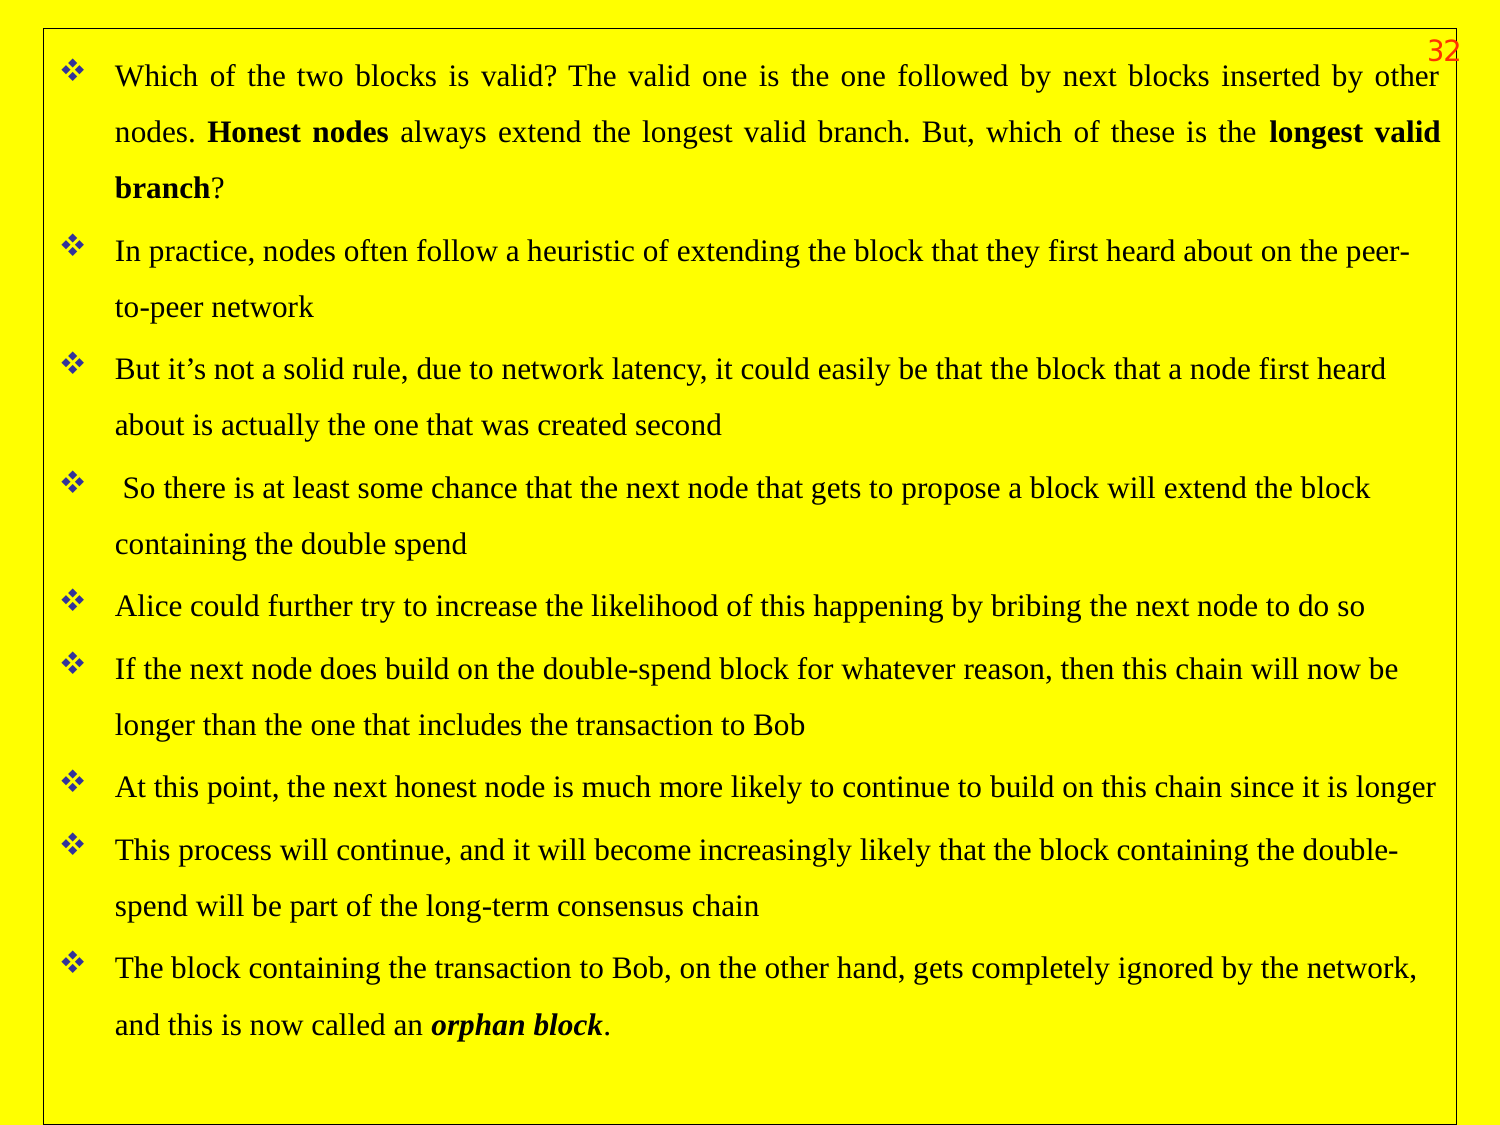

32
Which of the two blocks is valid? The valid one is the one followed by next blocks inserted by other nodes. Honest nodes always extend the longest valid branch. But, which of these is the longest valid branch?
In practice, nodes often follow a heuristic of extending the block that they first heard about on the peer‐to‐peer network
But it’s not a solid rule, due to network latency, it could easily be that the block that a node first heard about is actually the one that was created second
 So there is at least some chance that the next node that gets to propose a block will extend the block containing the double spend
Alice could further try to increase the likelihood of this happening by bribing the next node to do so
If the next node does build on the double‐spend block for whatever reason, then this chain will now be longer than the one that includes the transaction to Bob
At this point, the next honest node is much more likely to continue to build on this chain since it is longer
This process will continue, and it will become increasingly likely that the block containing the double‐spend will be part of the long‐term consensus chain
The block containing the transaction to Bob, on the other hand, gets completely ignored by the network, and this is now called an orphan block.